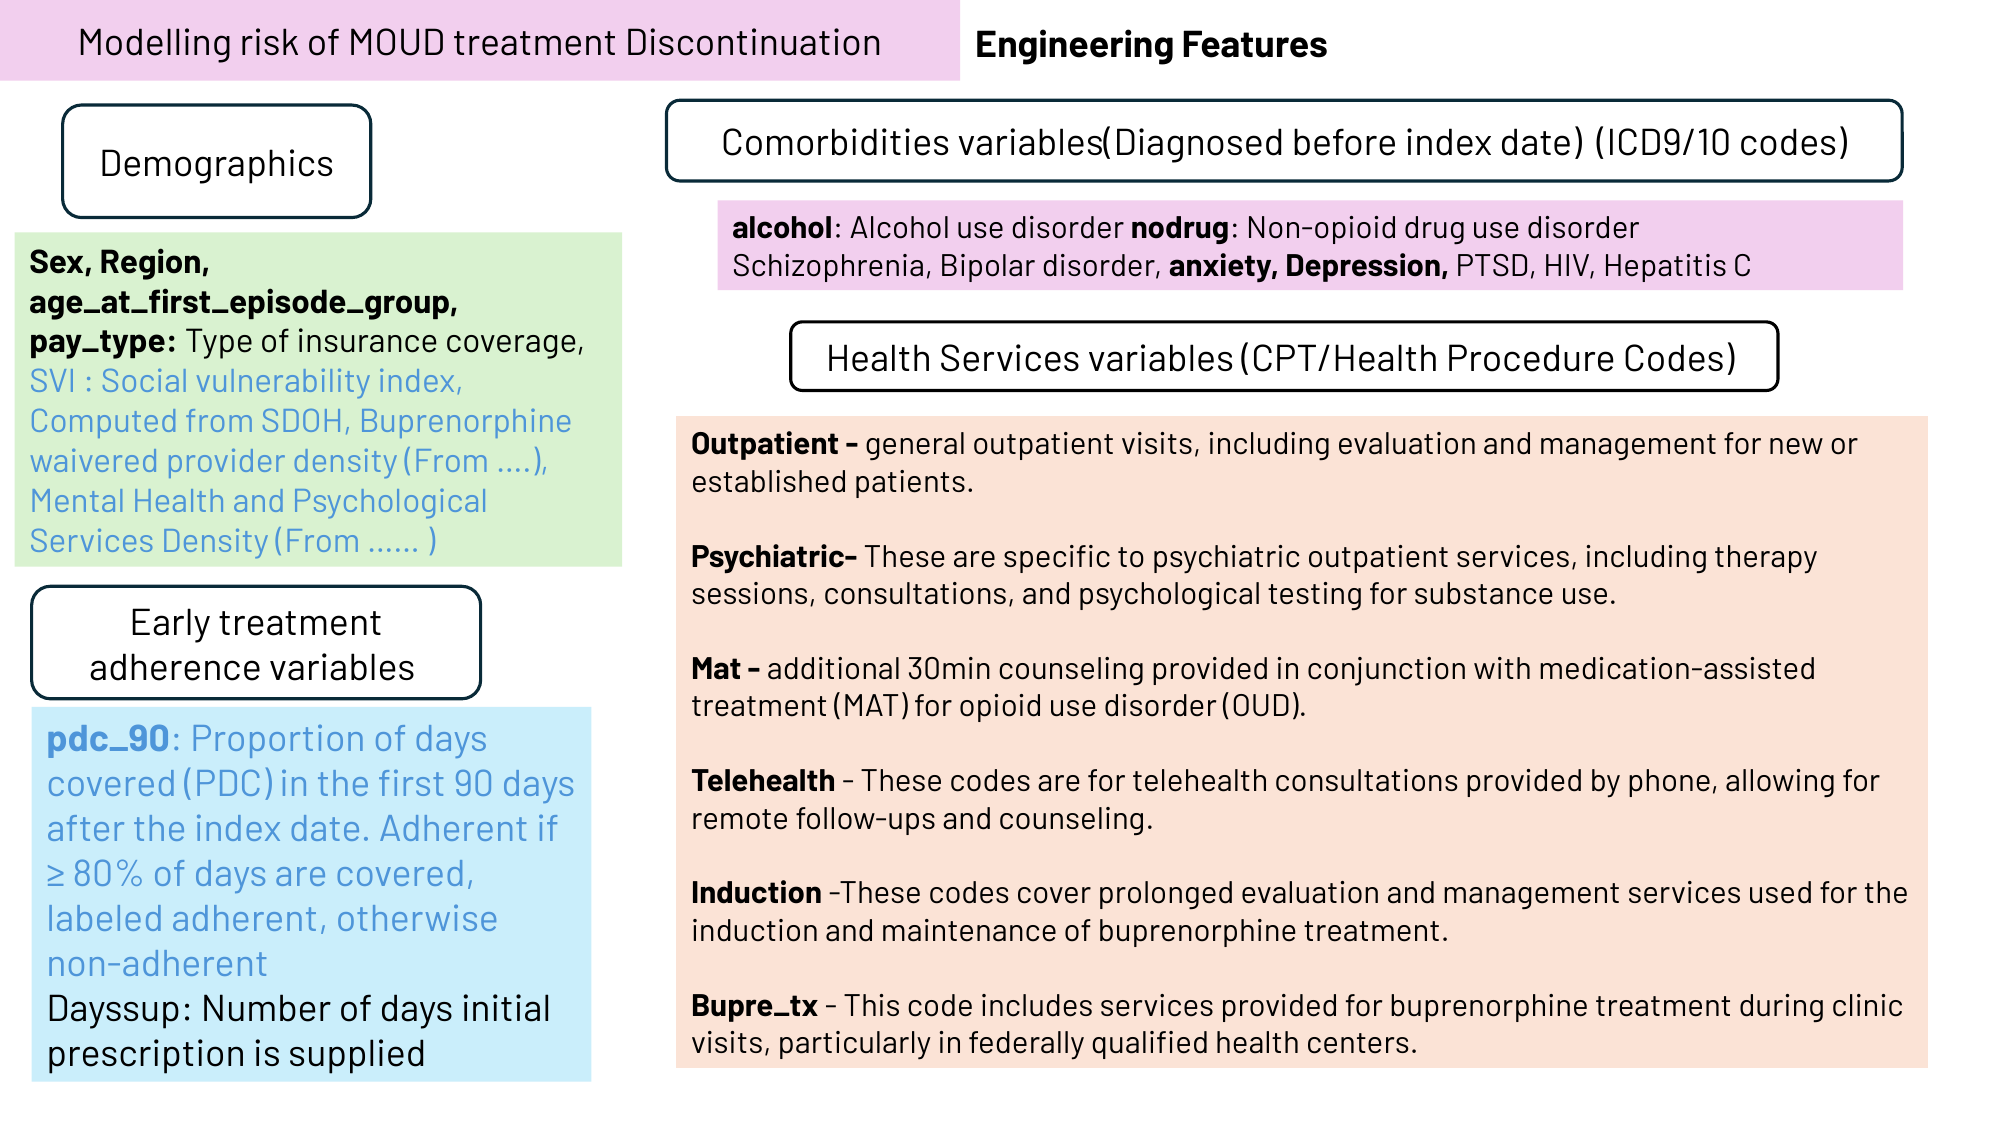

Modelling risk of MOUD treatment Discontinuation
Engineering Features
Comorbidities variables(Diagnosed before index date)  (ICD9/10 codes)
Demographics
alcohol: Alcohol use disorder nodrug: Non-opioid drug use disorder
Schizophrenia, Bipolar disorder, anxiety, Depression, PTSD, HIV, Hepatitis C
Sex, Region, age_at_first_episode_group, pay_type: Type of insurance coverage, SVI : Social vulnerability index, Computed from SDOH, Buprenorphine waivered provider density (From ….), Mental Health and Psychological Services Density (From …… )
Health Services variables (CPT/Health Procedure Codes)
Outpatient - general outpatient visits, including evaluation and management for new or established patients.

Psychiatric- These are specific to psychiatric outpatient services, including therapy sessions, consultations, and psychological testing for substance use.

Mat - additional 30min counseling provided in conjunction with medication-assisted treatment (MAT) for opioid use disorder (OUD).

Telehealth - These codes are for telehealth consultations provided by phone, allowing for remote follow-ups and counseling.

Induction -These codes cover prolonged evaluation and management services used for the induction and maintenance of buprenorphine treatment.

Bupre_tx - This code includes services provided for buprenorphine treatment during clinic visits, particularly in federally qualified health centers.
Early treatment adherence variables
pdc_90: Proportion of days covered (PDC) in the first 90 days after the index date. Adherent if ≥ 80% of days are covered, labeled adherent, otherwise non-adherent
Dayssup: Number of days initial prescription is supplied